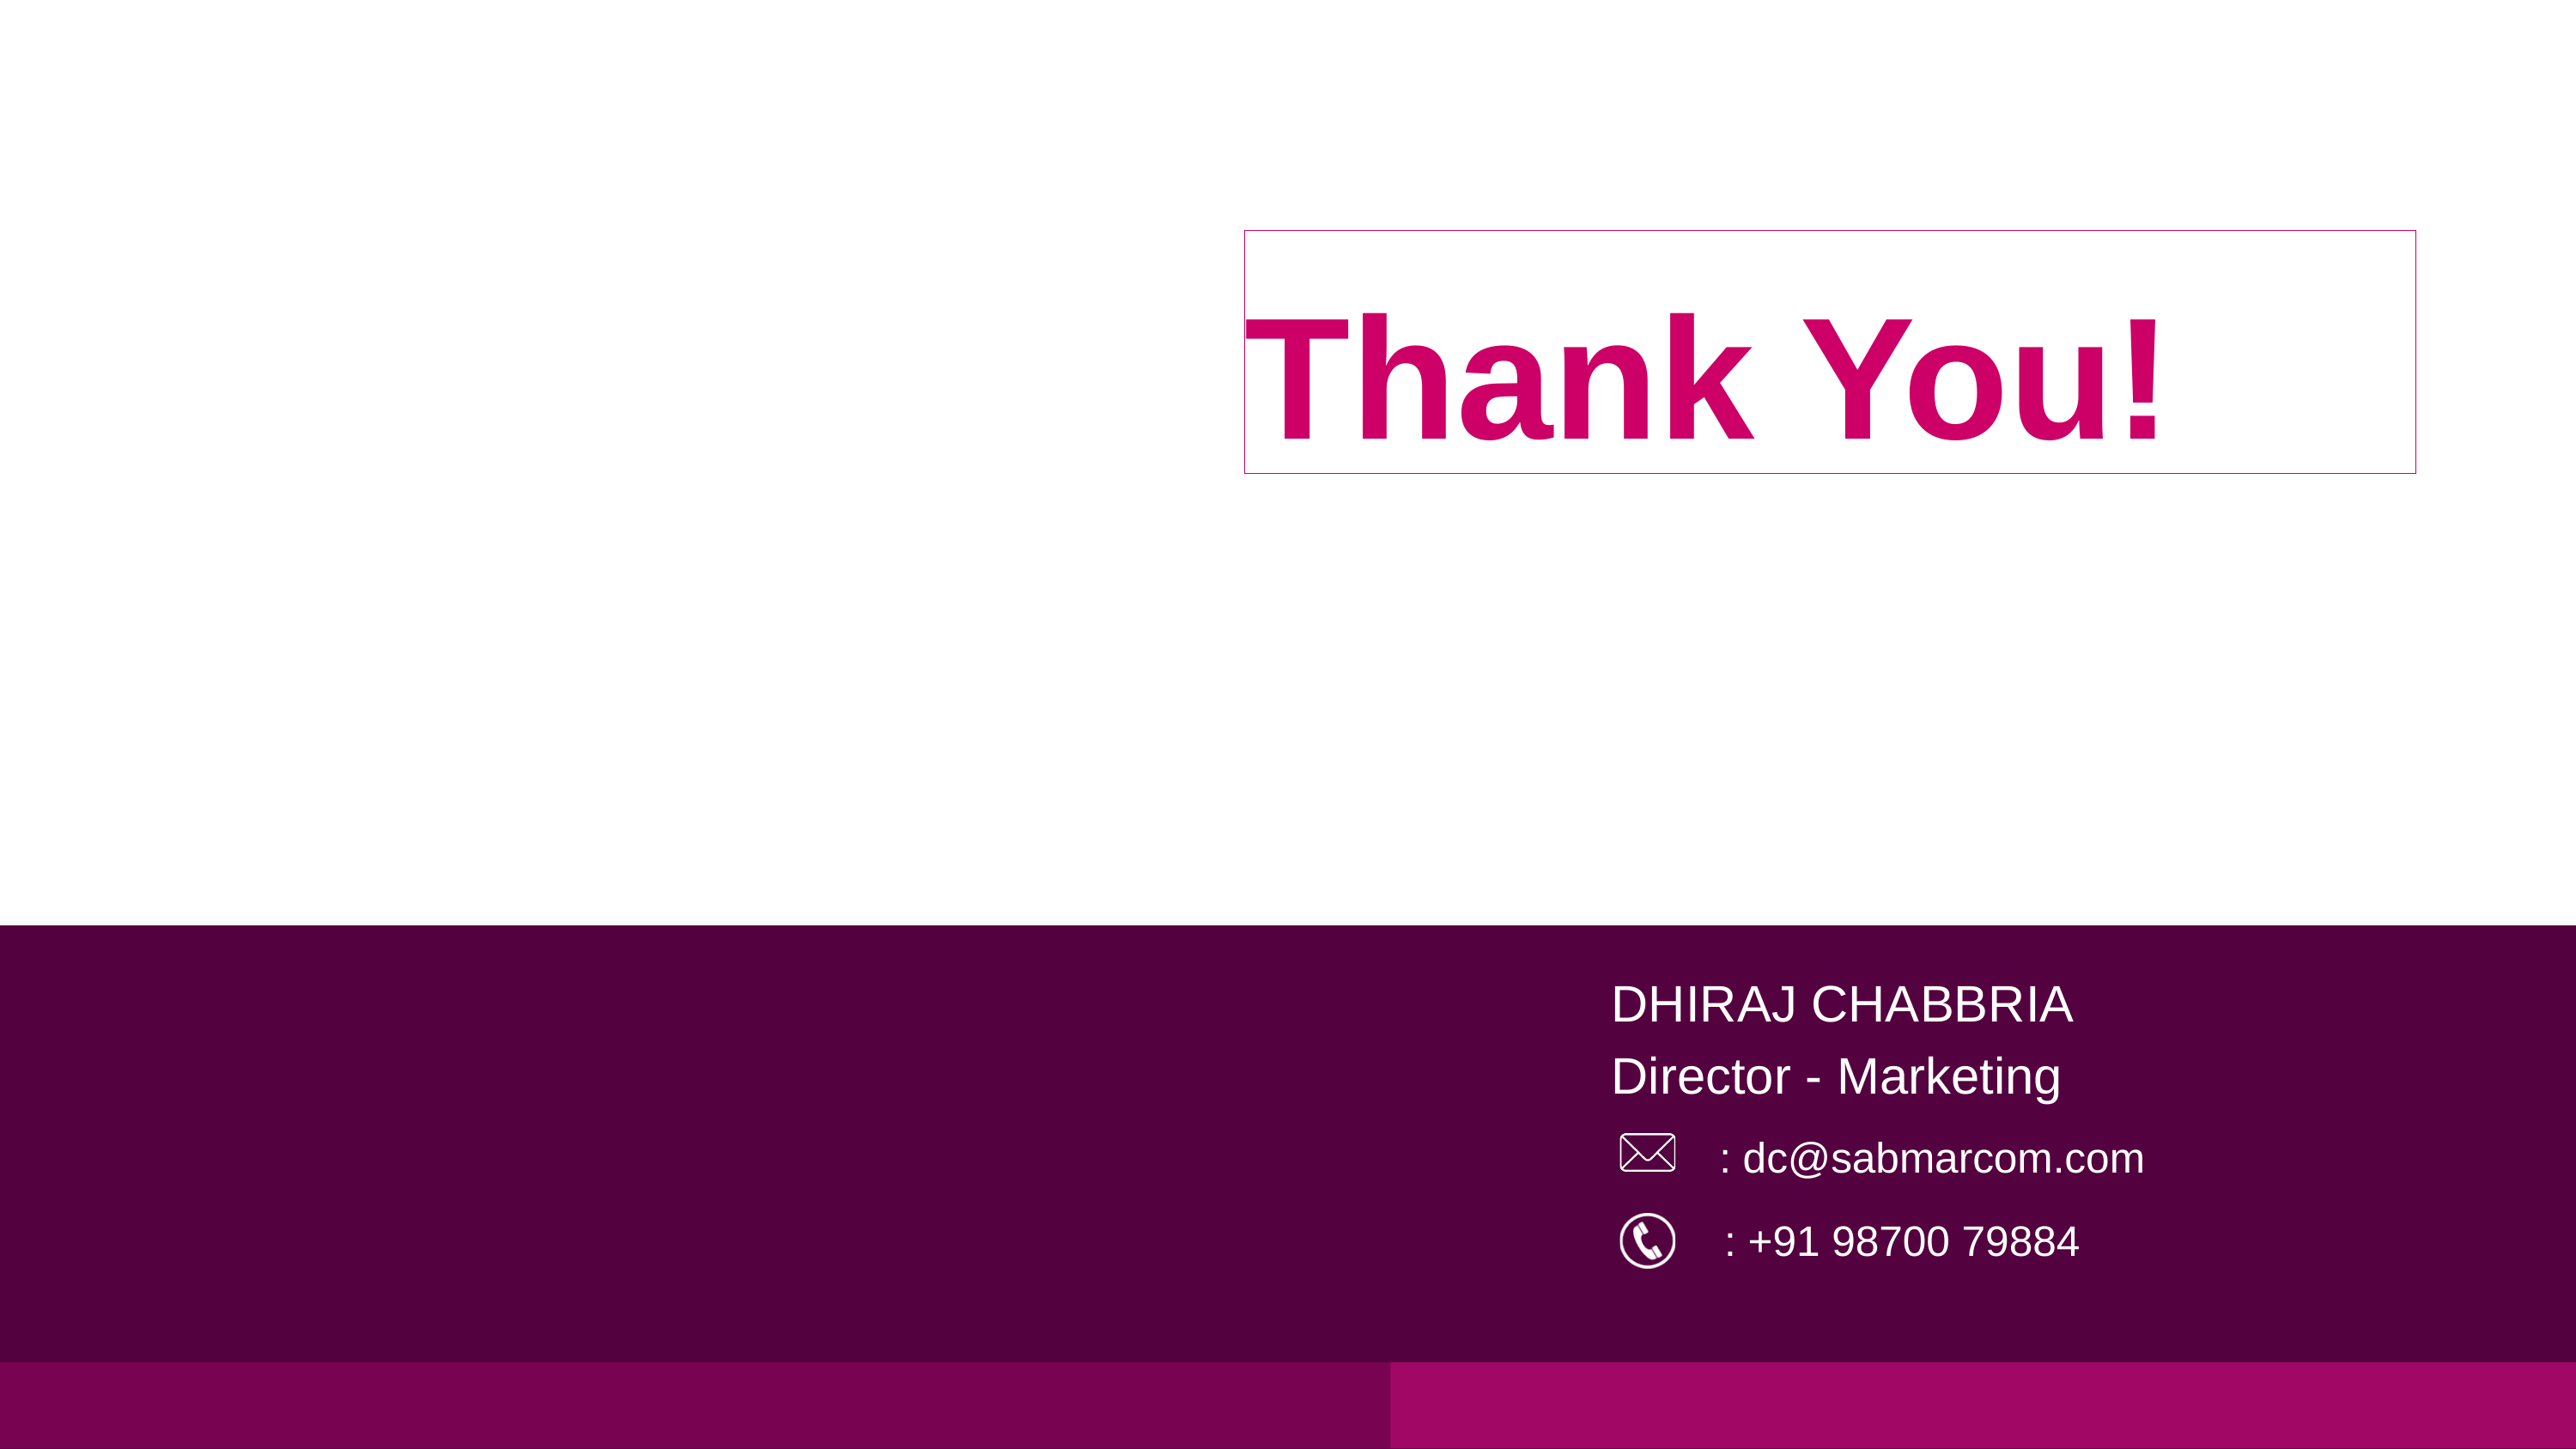

Thank You!

DHIRAJ CHABBRIA
Director - Marketing
: dc@sabmarcom.com

: +91 98700 79884